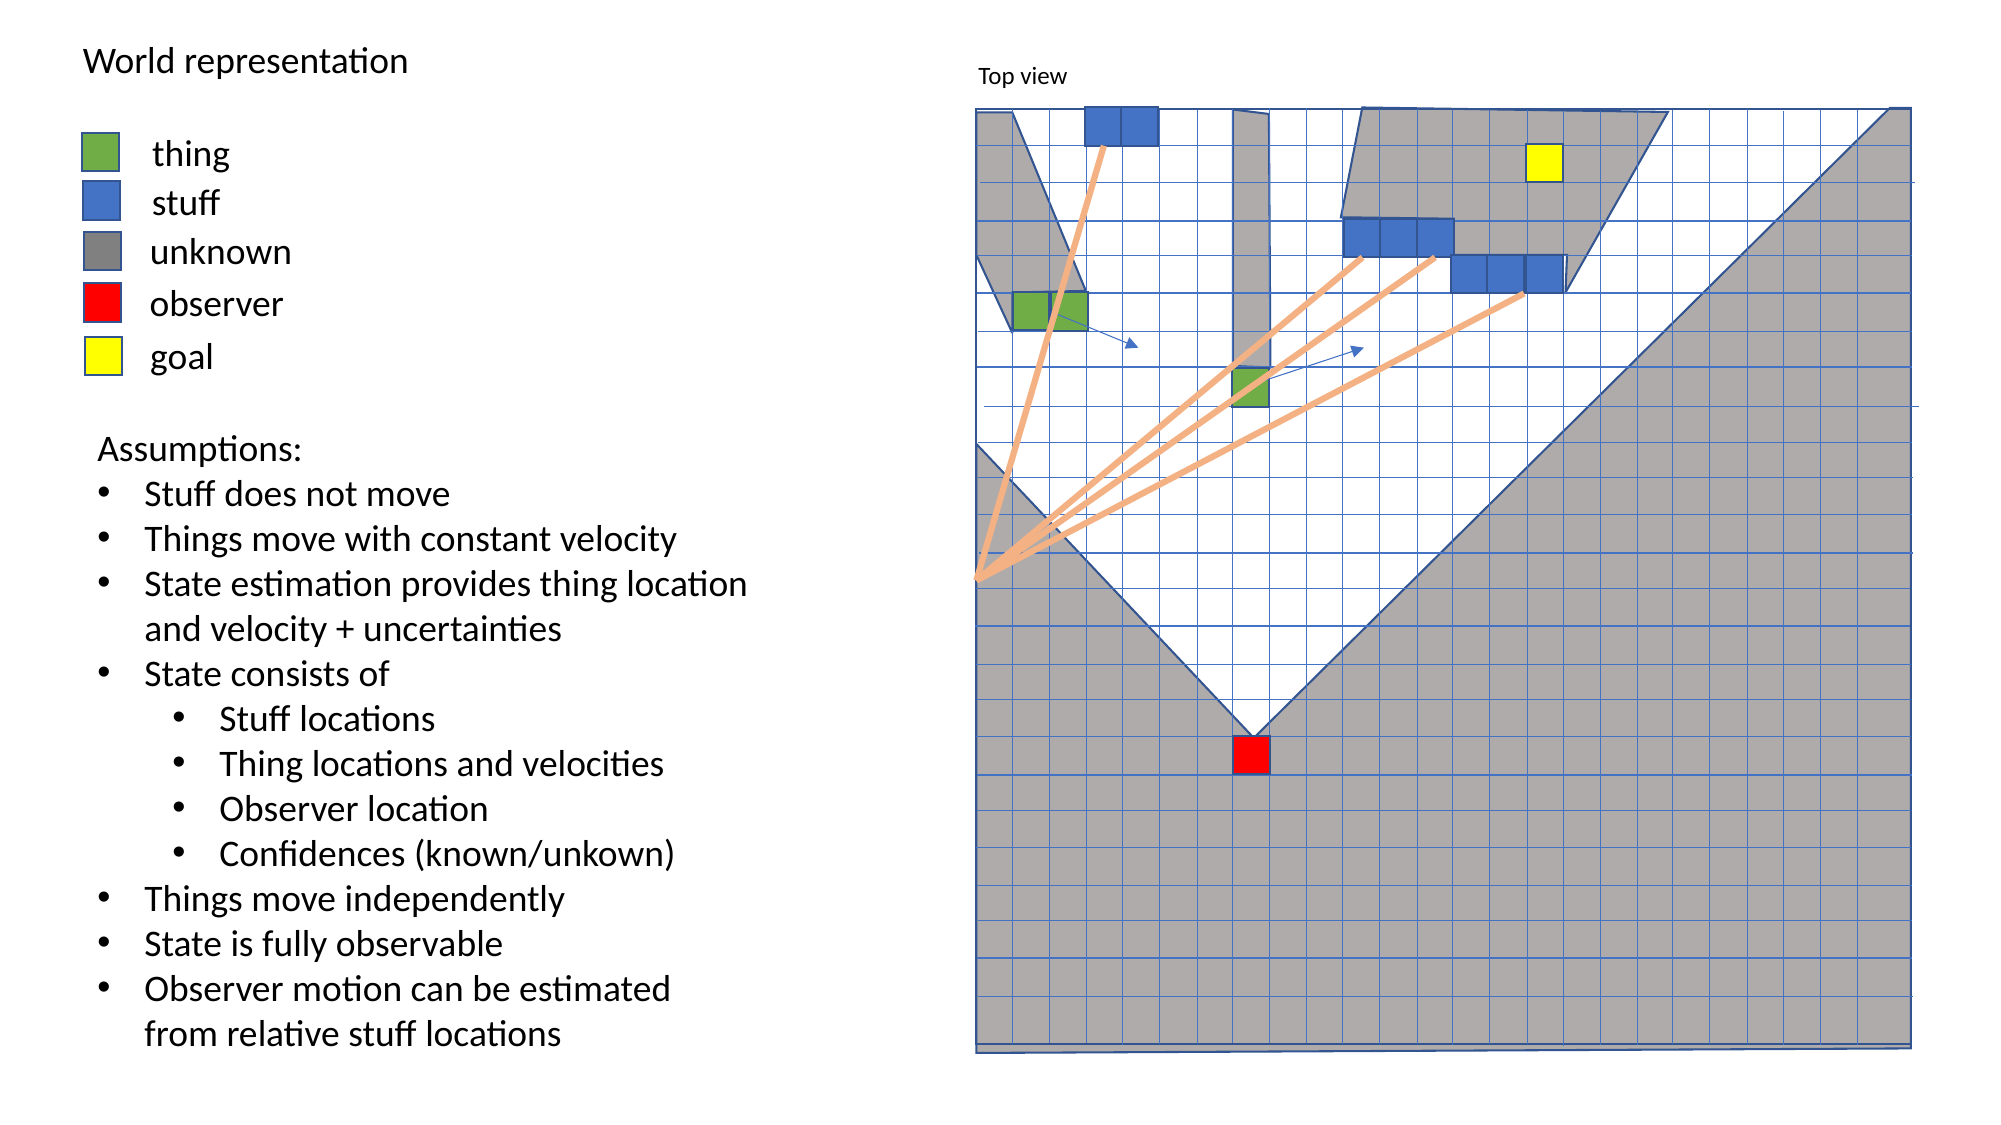

World representation
Top view

thing

stuff

unknown

observer

goal

Assumptions:
Stuff does not move
Things move with constant velocity
State estimation provides thing location
and velocity + uncertainties
State consists of
Stuff locations
Thing locations and velocities
Observer location
Confidences (known/unkown)
Things move independently
State is fully observable
Observer motion can be estimated
from relative stuff locations